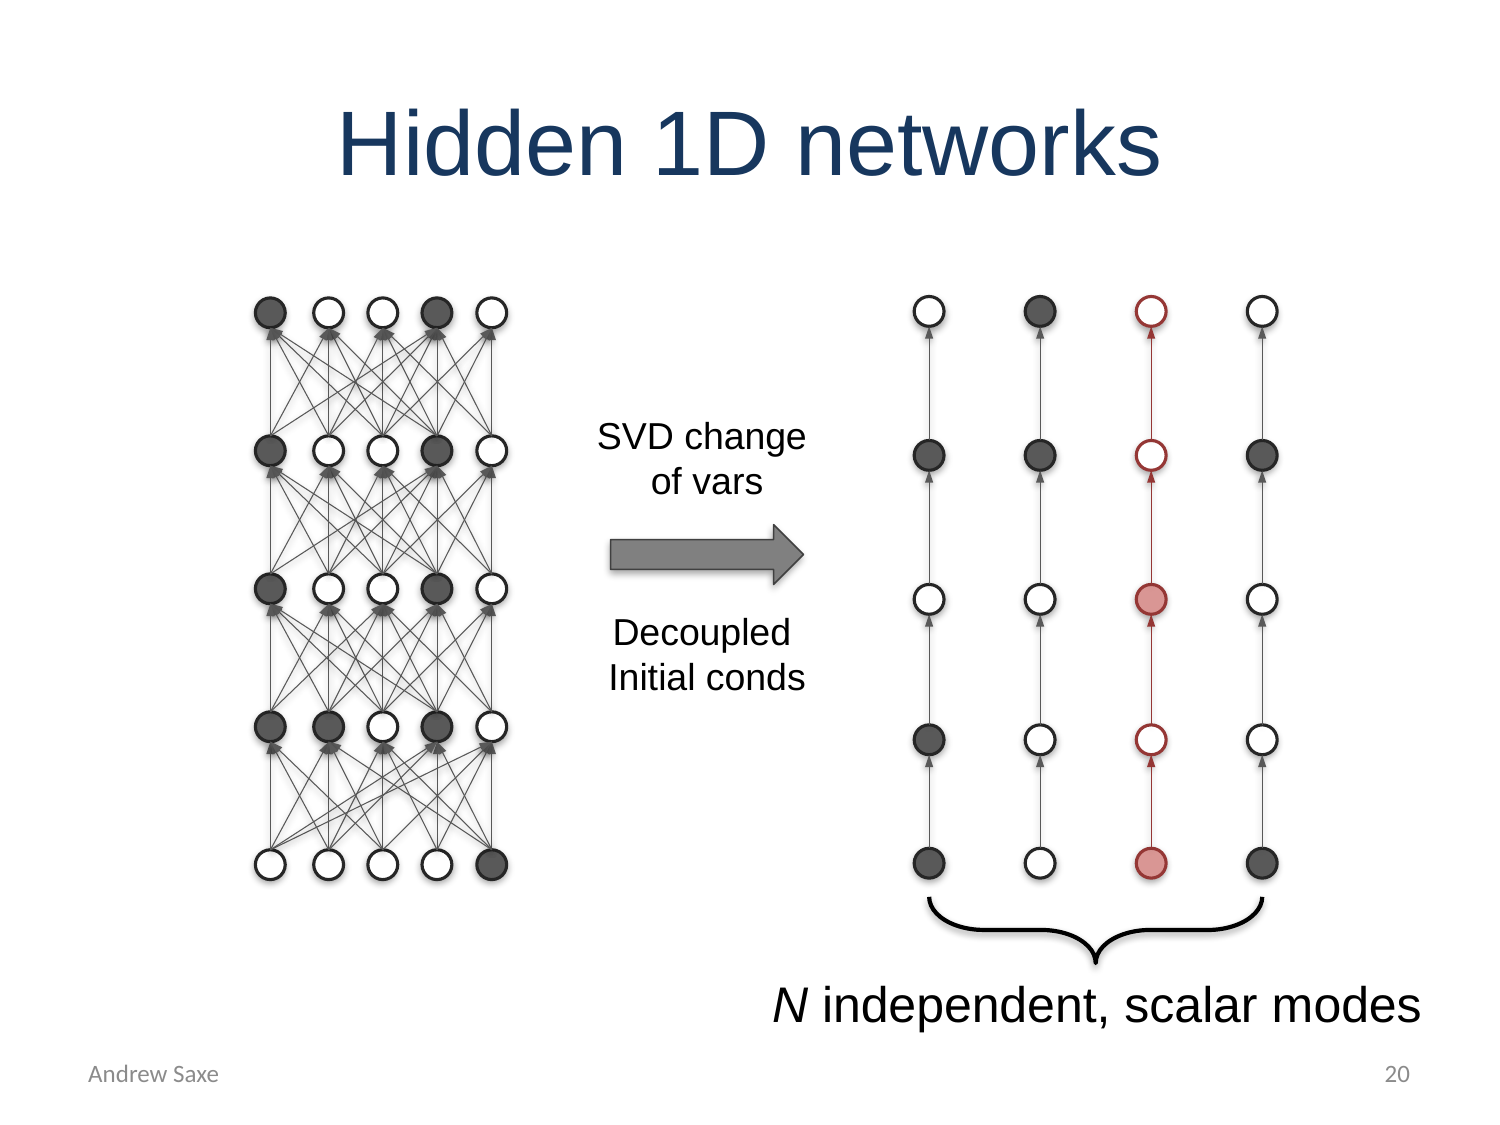

# Hidden 1D networks

N independent, scalar modes

SVD change
of vars

Decoupled
Initial conds

Andrew Saxe
20